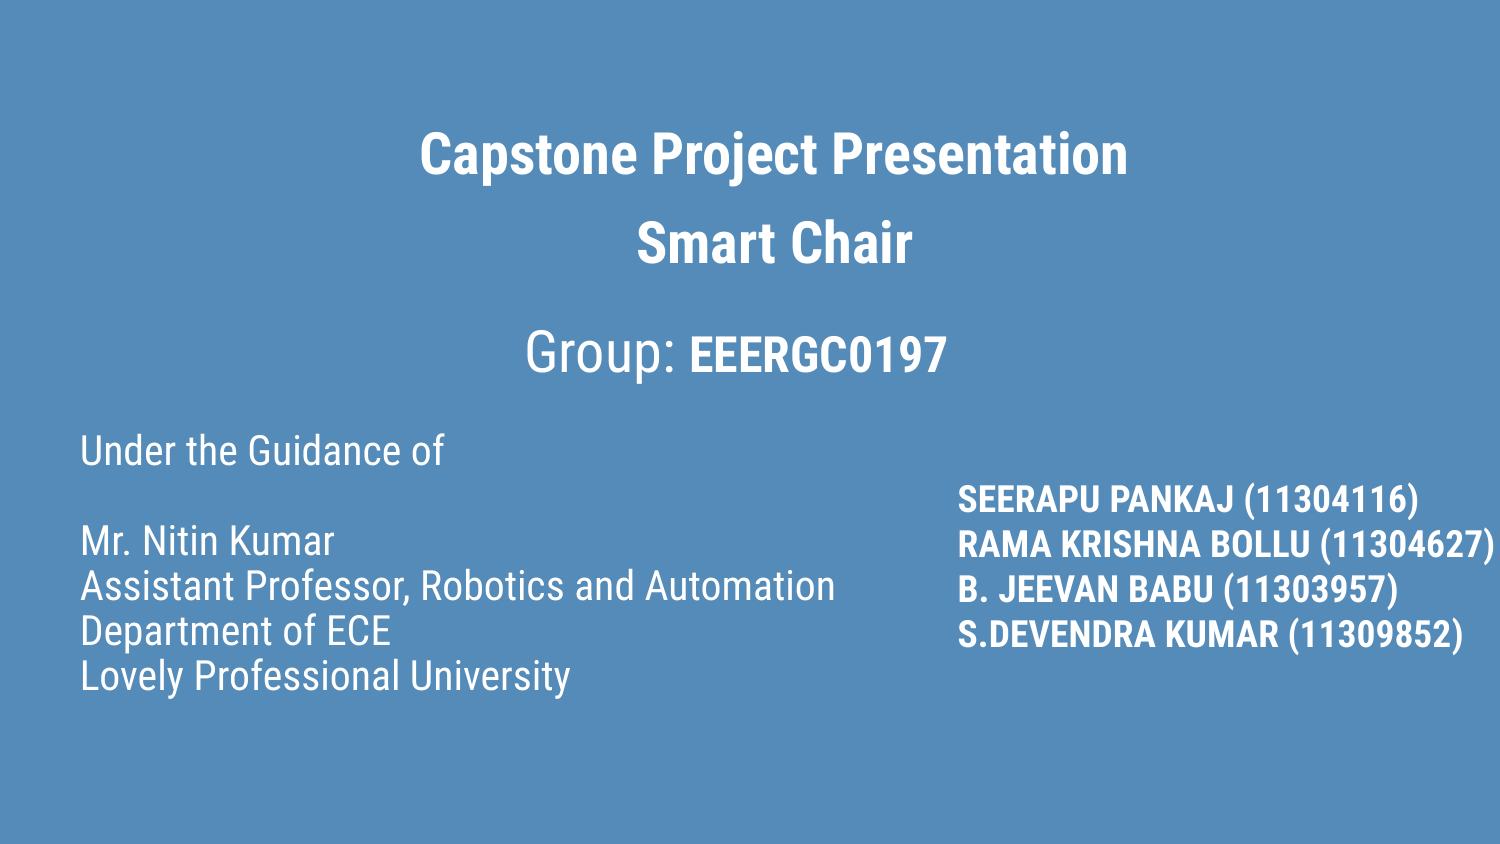

Capstone Project Presentation
Smart Chair
Group: EEERGC0197
Under the Guidance of

Mr. Nitin Kumar
Assistant Professor, Robotics and Automation
Department of ECE
Lovely Professional University

SEERAPU PANKAJ (11304116)
RAMA KRISHNA BOLLU (11304627)
B. JEEVAN BABU (11303957)
S.DEVENDRA KUMAR (11309852)